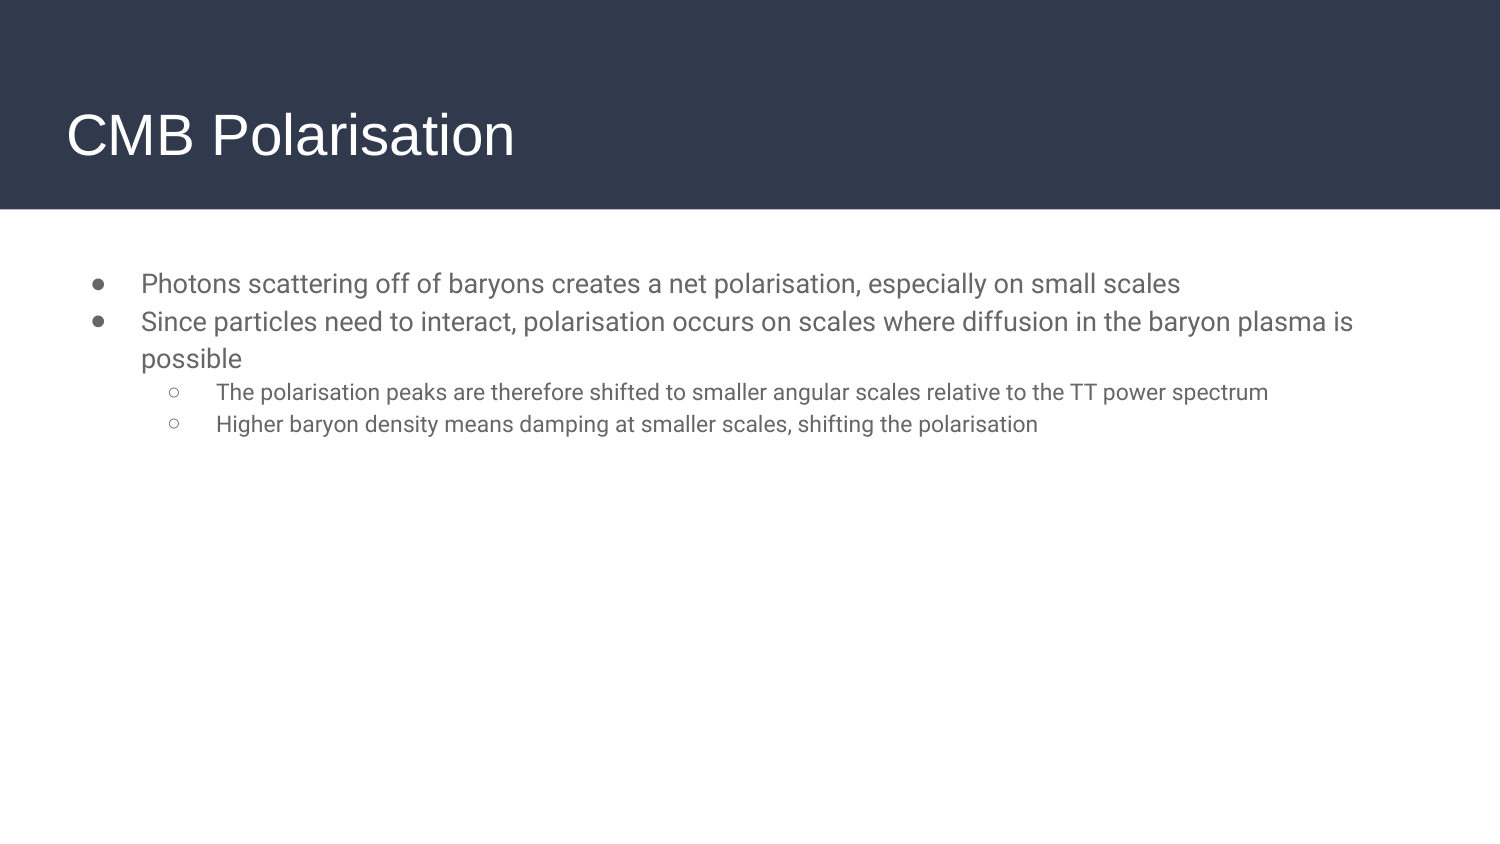

# CMB Polarisation
Photons scattering off of baryons creates a net polarisation, especially on small scales
Since particles need to interact, polarisation occurs on scales where diffusion in the baryon plasma is possible
The polarisation peaks are therefore shifted to smaller angular scales relative to the TT power spectrum
Higher baryon density means damping at smaller scales, shifting the polarisation